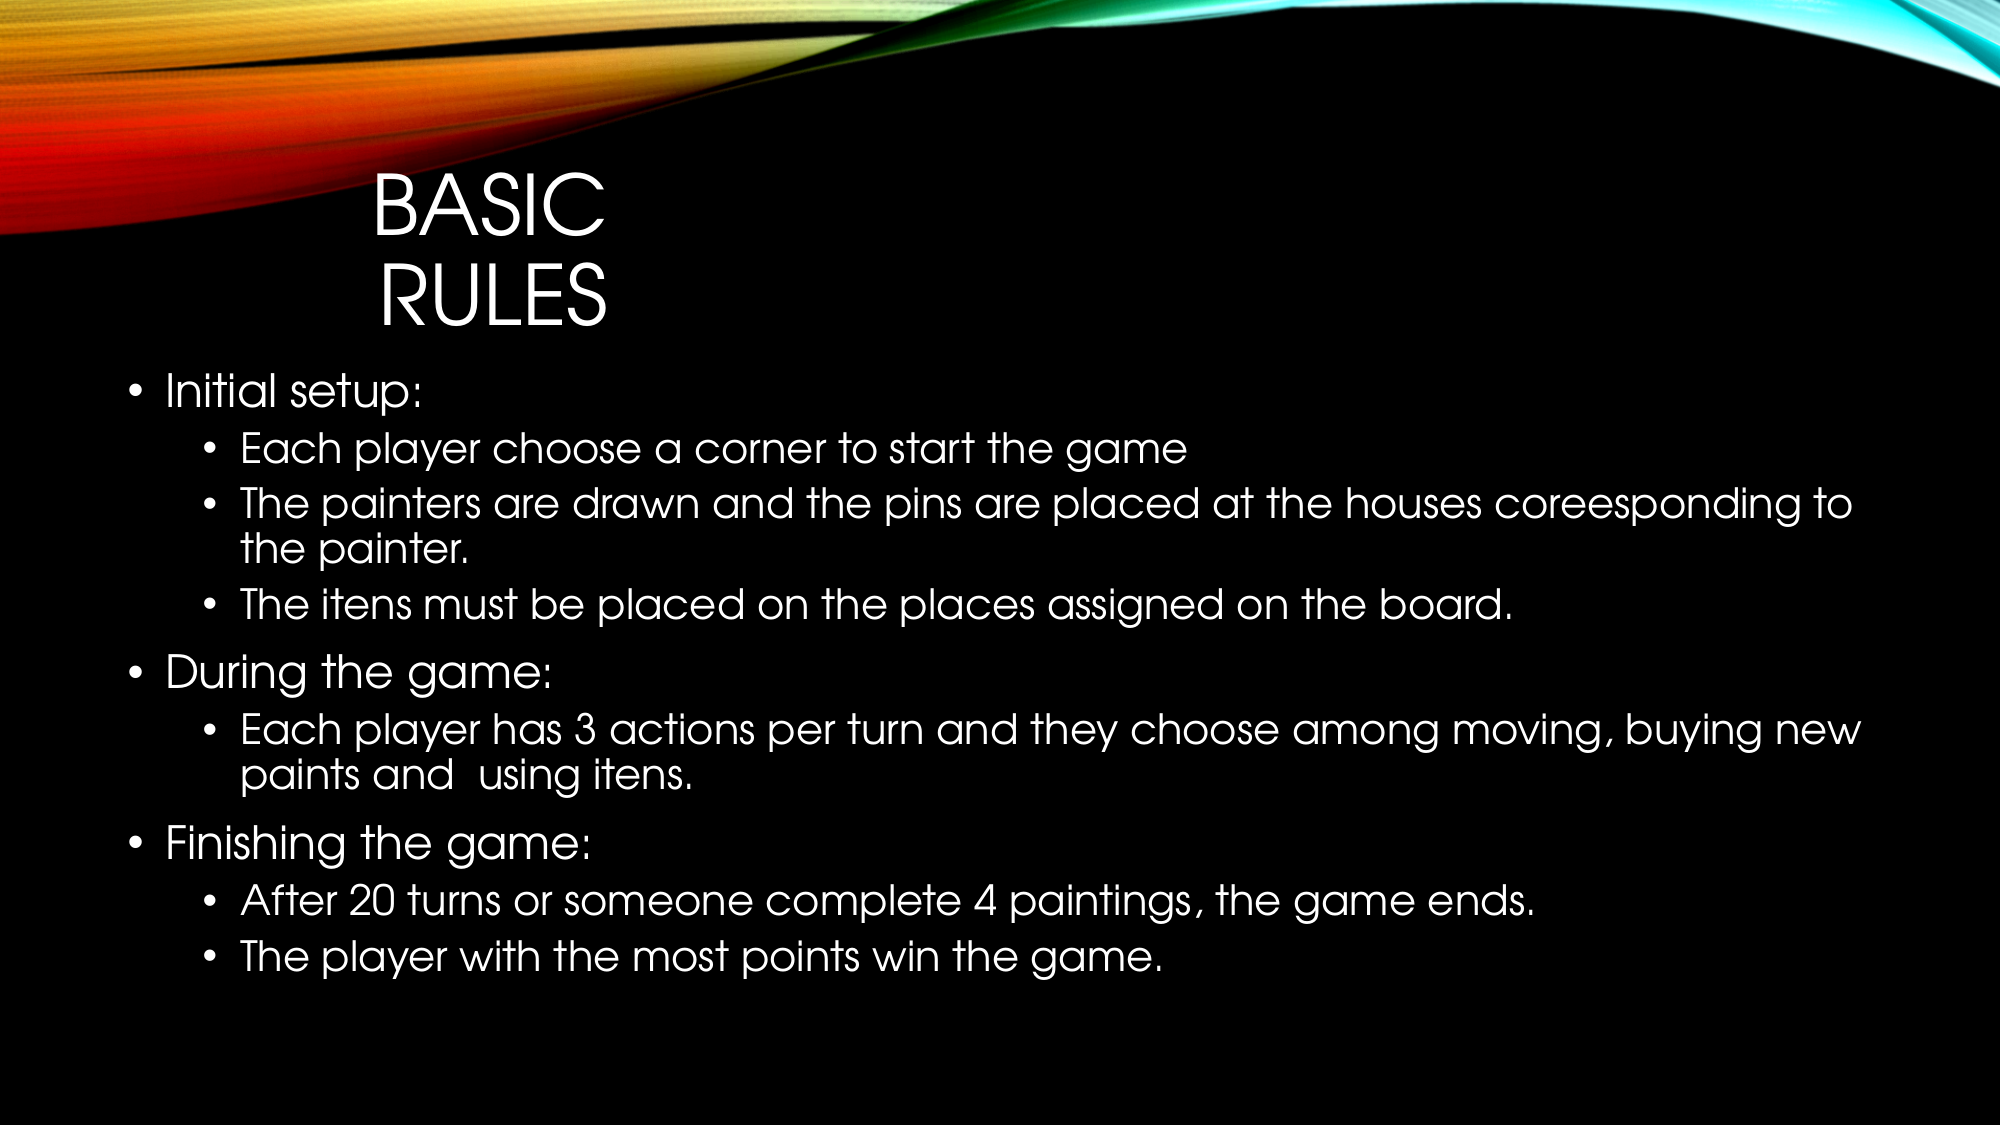

# Basic Rules
Initial setup:
Each player choose a corner to start the game
The painters are drawn and the pins are placed at the houses coreesponding to the painter.
The itens must be placed on the places assigned on the board.
During the game:
Each player has 3 actions per turn and they choose among moving, buying new paints and  using itens.
Finishing the game:
After 20 turns or someone complete 4 paintings, the game ends.
The player with the most points win the game.